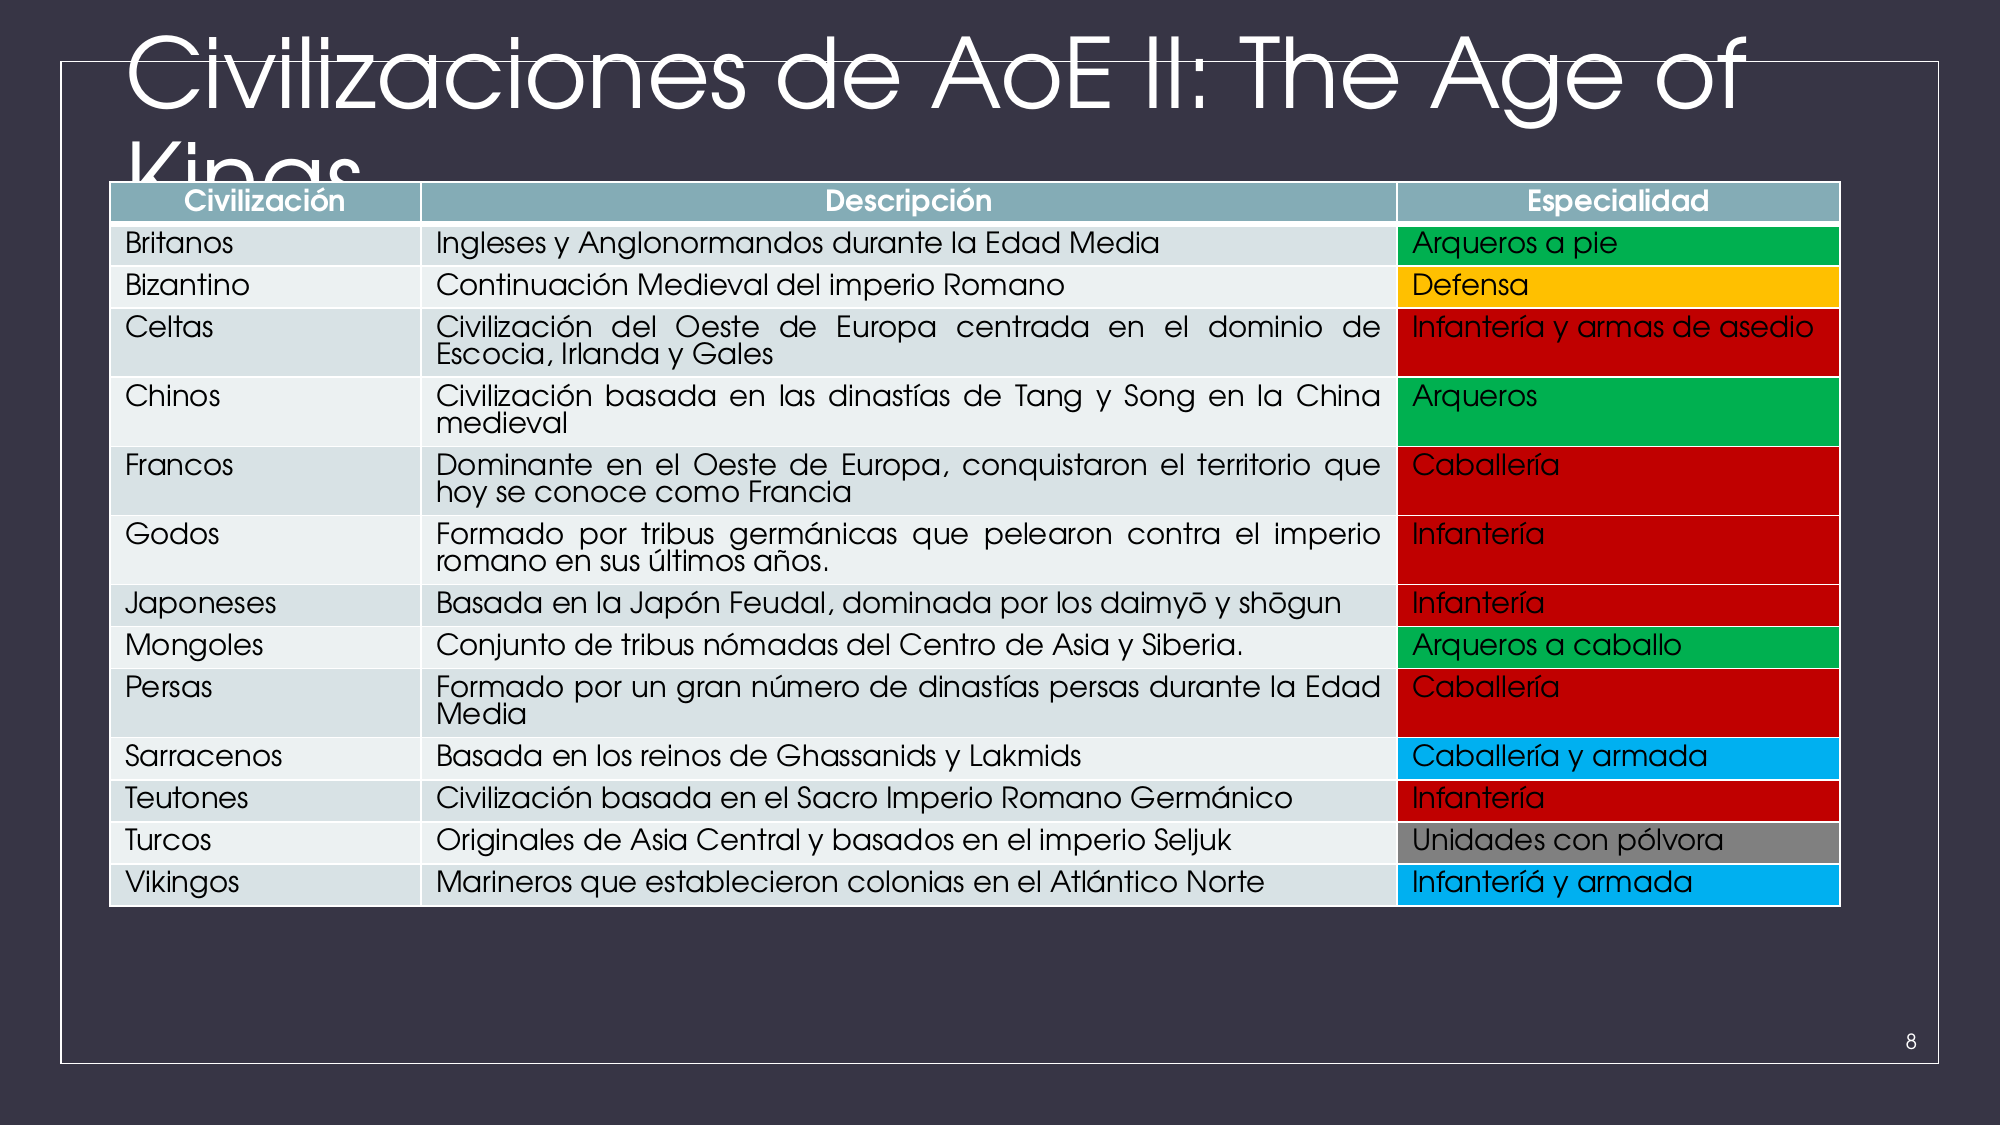

# Civilizaciones de AoE II: The Age of Kings
| Civilización | Descripción | Especialidad |
| --- | --- | --- |
| Britanos | Ingleses y Anglonormandos durante la Edad Media | Arqueros a pie |
| Bizantino | Continuación Medieval del imperio Romano | Defensa |
| Celtas | Civilización del Oeste de Europa centrada en el dominio de Escocia, Irlanda y Gales | Infantería y armas de asedio |
| Chinos | Civilización basada en las dinastías de Tang y Song en la China medieval | Arqueros |
| Francos | Dominante en el Oeste de Europa, conquistaron el territorio que hoy se conoce como Francia | Caballería |
| Godos | Formado por tribus germánicas que pelearon contra el imperio romano en sus últimos años. | Infantería |
| Japoneses | Basada en la Japón Feudal, dominada por los daimyō y shōgun | Infantería |
| Mongoles | Conjunto de tribus nómadas del Centro de Asia y Siberia. | Arqueros a caballo |
| Persas | Formado por un gran número de dinastías persas durante la Edad Media | Caballería |
| Sarracenos | Basada en los reinos de Ghassanids y Lakmids | Caballería y armada |
| Teutones | Civilización basada en el Sacro Imperio Romano Germánico | Infantería |
| Turcos | Originales de Asia Central y basados en el imperio Seljuk | Unidades con pólvora |
| Vikingos | Marineros que establecieron colonias en el Atlántico Norte | Infanteríá y armada |
8